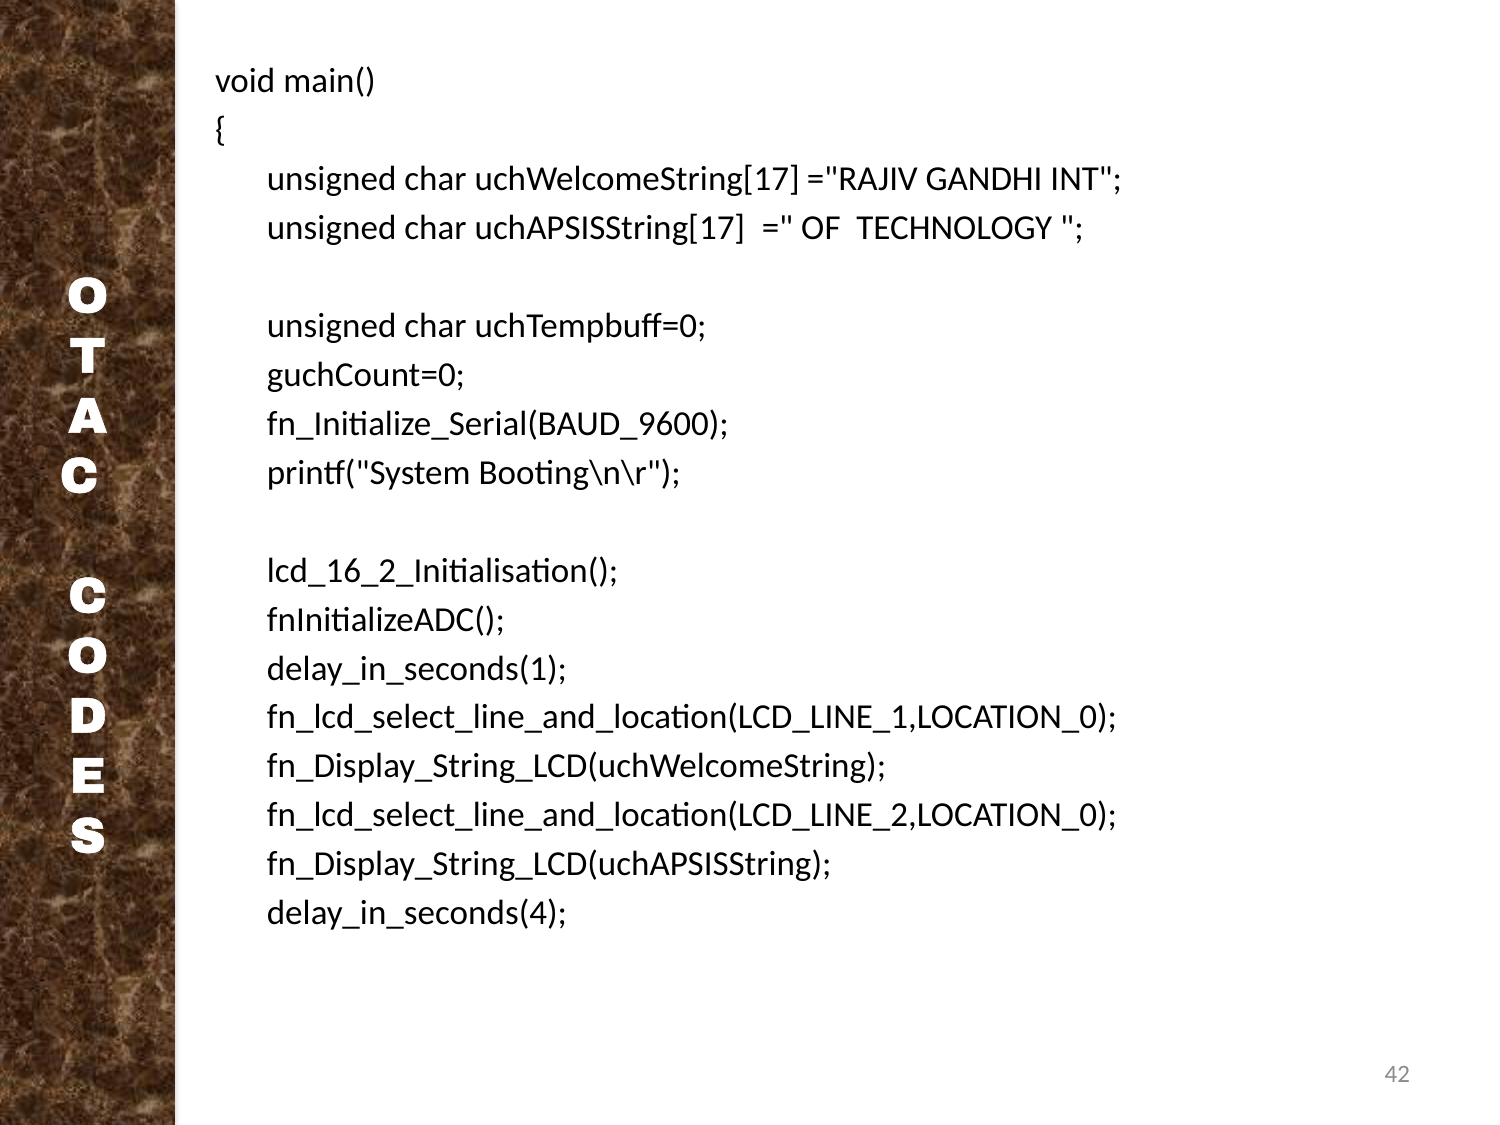

O
T
A
C
C
O
D
E
S
void main()
{
	unsigned char uchWelcomeString[17]	="RAJIV GANDHI INT";
	unsigned char uchAPSISString[17]	=" OF  TECHNOLOGY ";

	unsigned char uchTempbuff=0;
	guchCount=0;
	fn_Initialize_Serial(BAUD_9600);
	printf("System Booting\n\r");

	lcd_16_2_Initialisation();
	fnInitializeADC();
	delay_in_seconds(1);
	fn_lcd_select_line_and_location(LCD_LINE_1,LOCATION_0);
	fn_Display_String_LCD(uchWelcomeString);
	fn_lcd_select_line_and_location(LCD_LINE_2,LOCATION_0);
	fn_Display_String_LCD(uchAPSISString);
	delay_in_seconds(4);

42